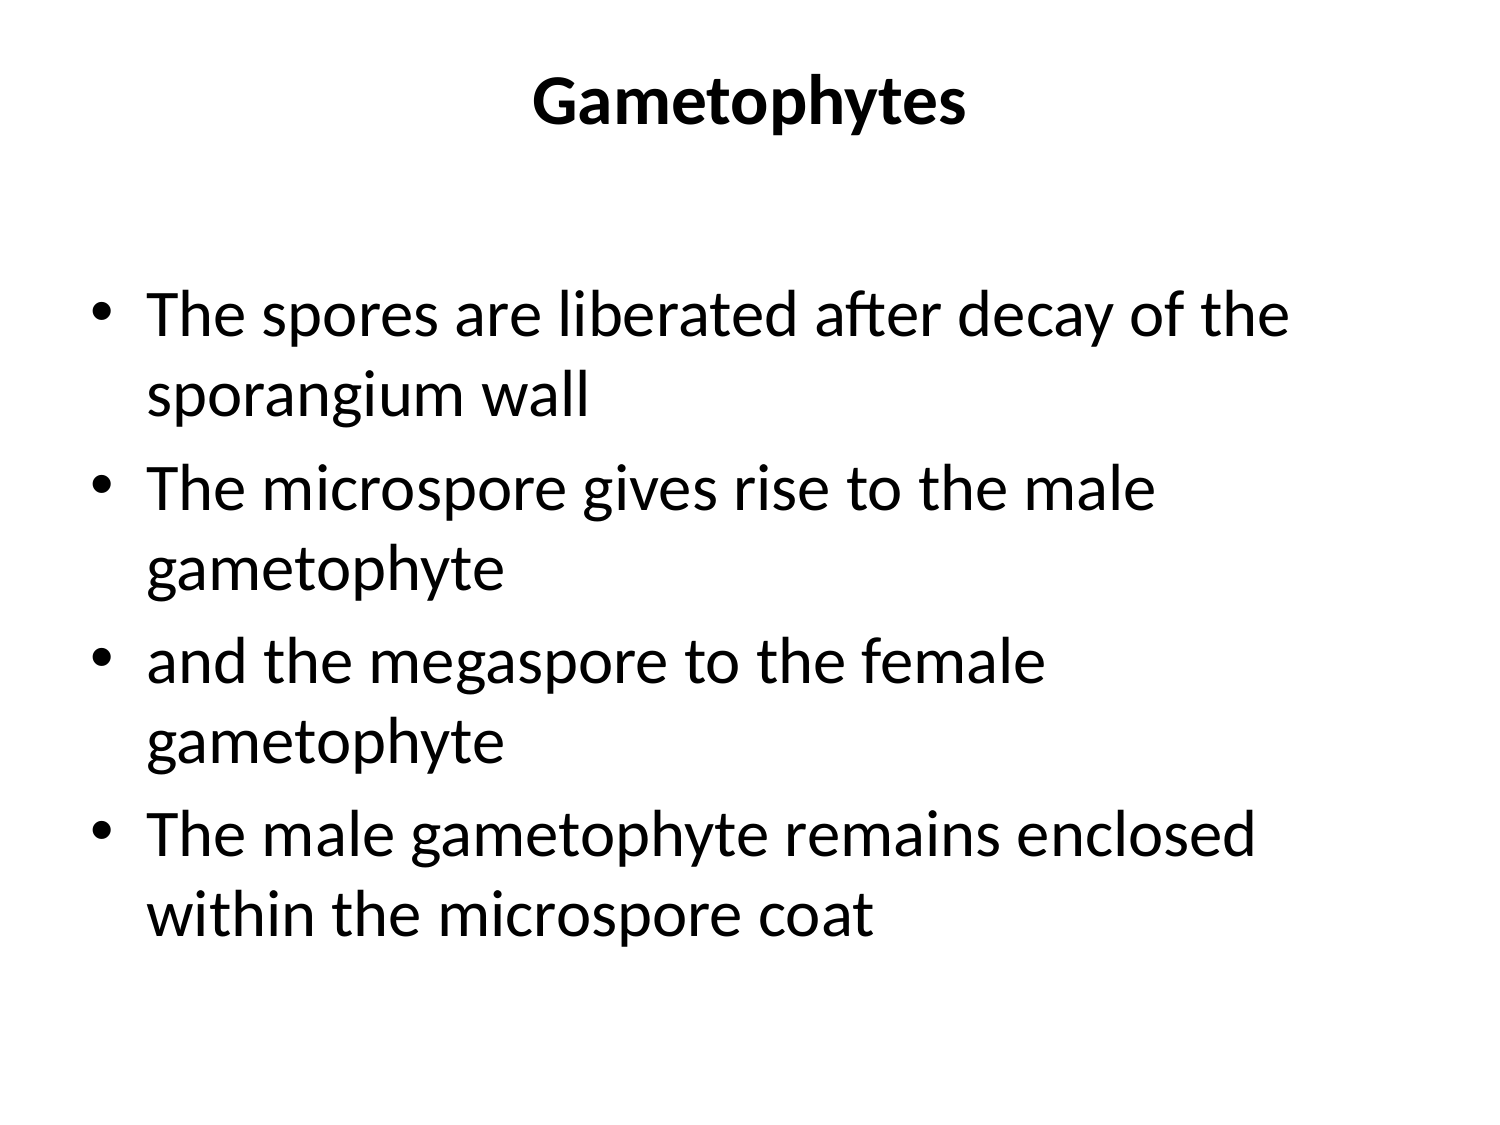

# Gametophytes
The spores are liberated after decay of the sporangium wall
The microspore gives rise to the male gametophyte
and the megaspore to the female gametophyte
The male gametophyte remains enclosed within the microspore coat